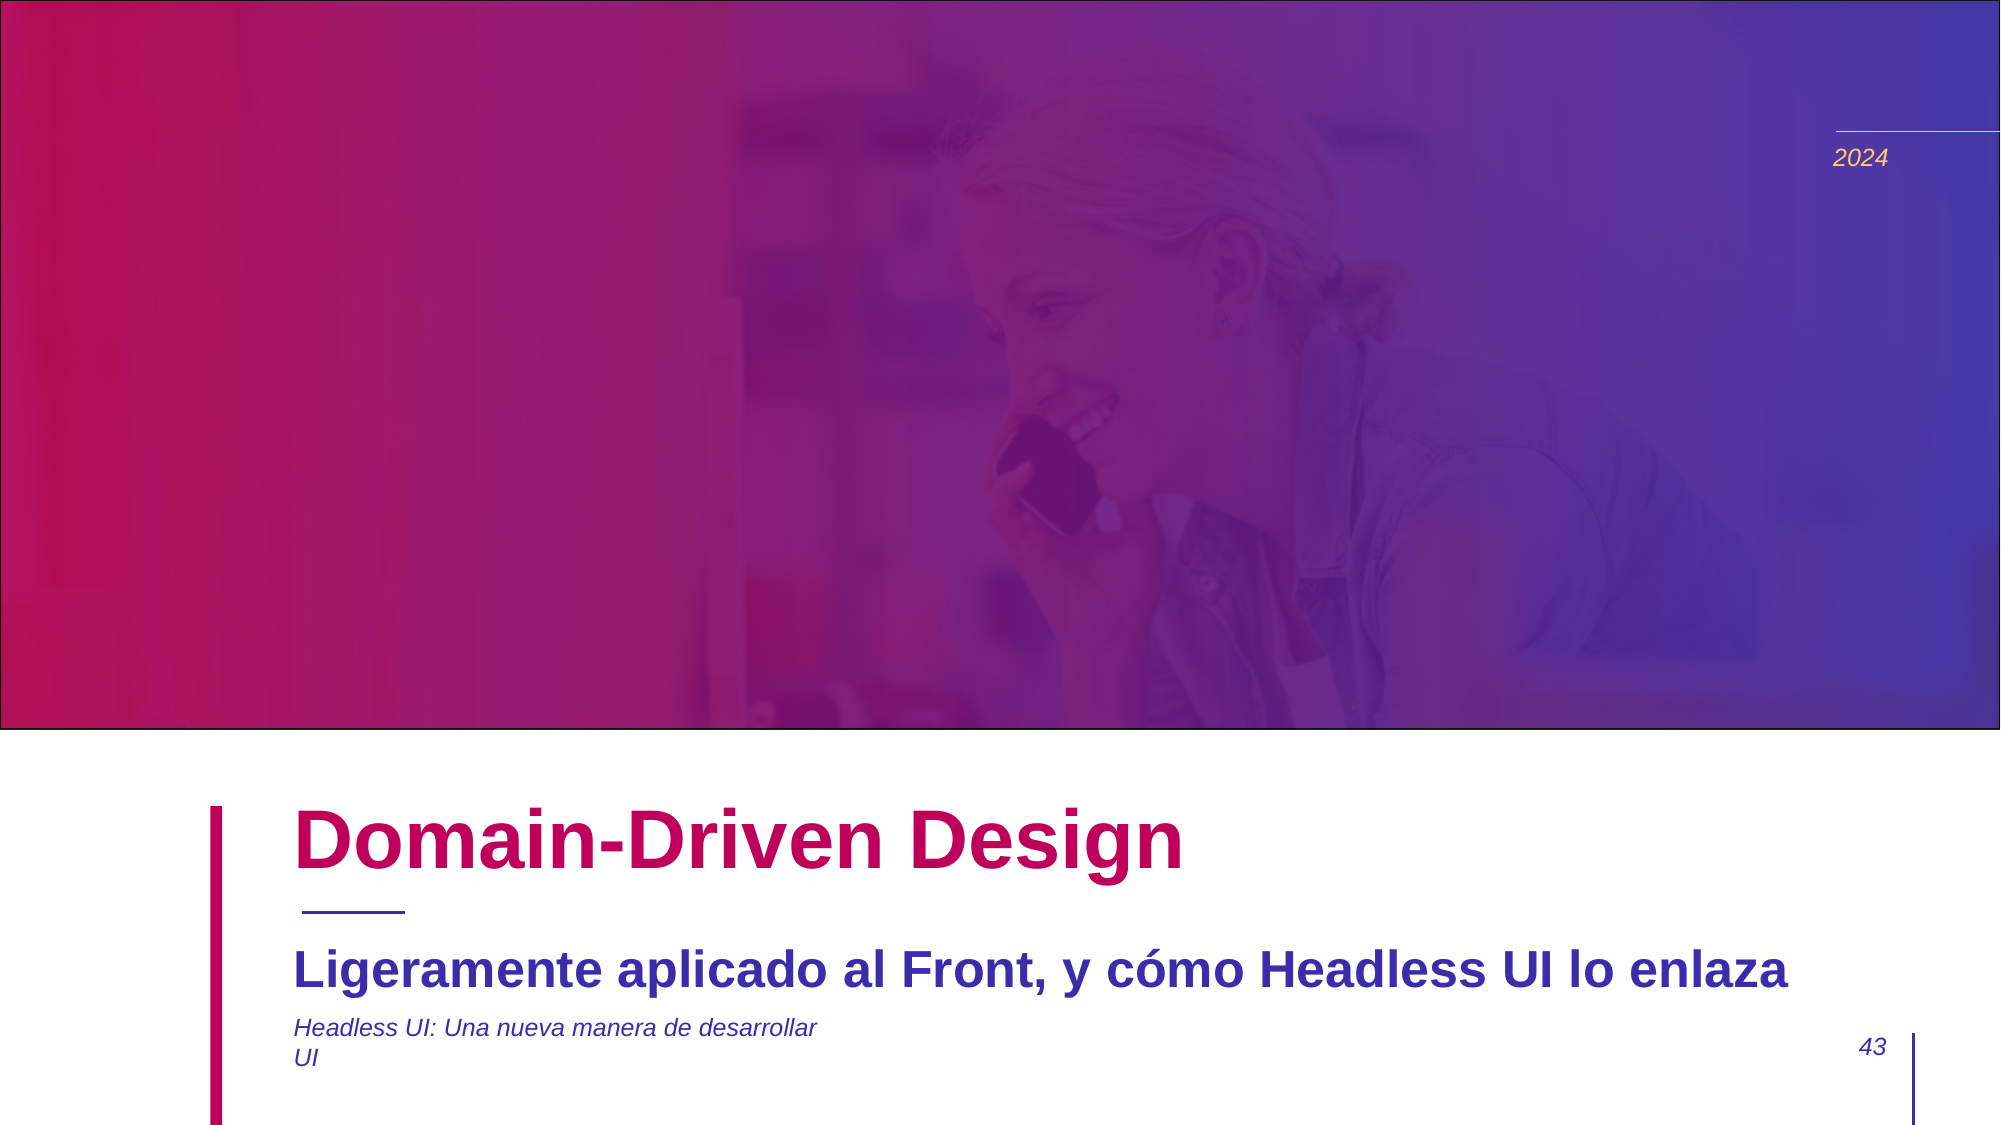

2024
# Domain-Driven Design
Ligeramente aplicado al Front, y cómo Headless UI lo enlaza
Headless UI: Una nueva manera de desarrollar UI
43